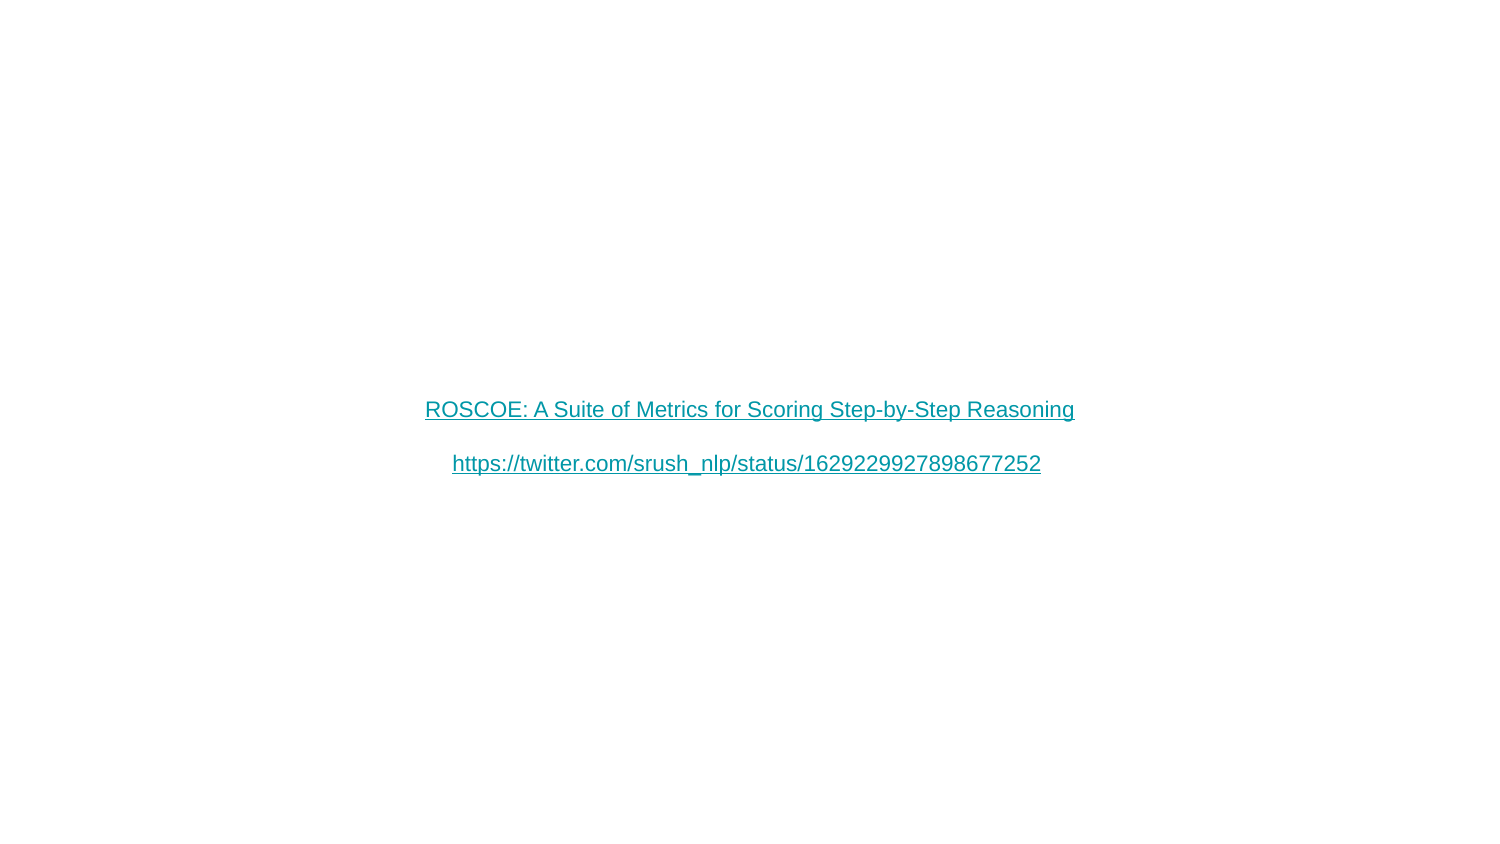

# ROSCOE: A Suite of Metrics for Scoring Step-by-Step Reasoning https://twitter.com/srush_nlp/status/1629229927898677252